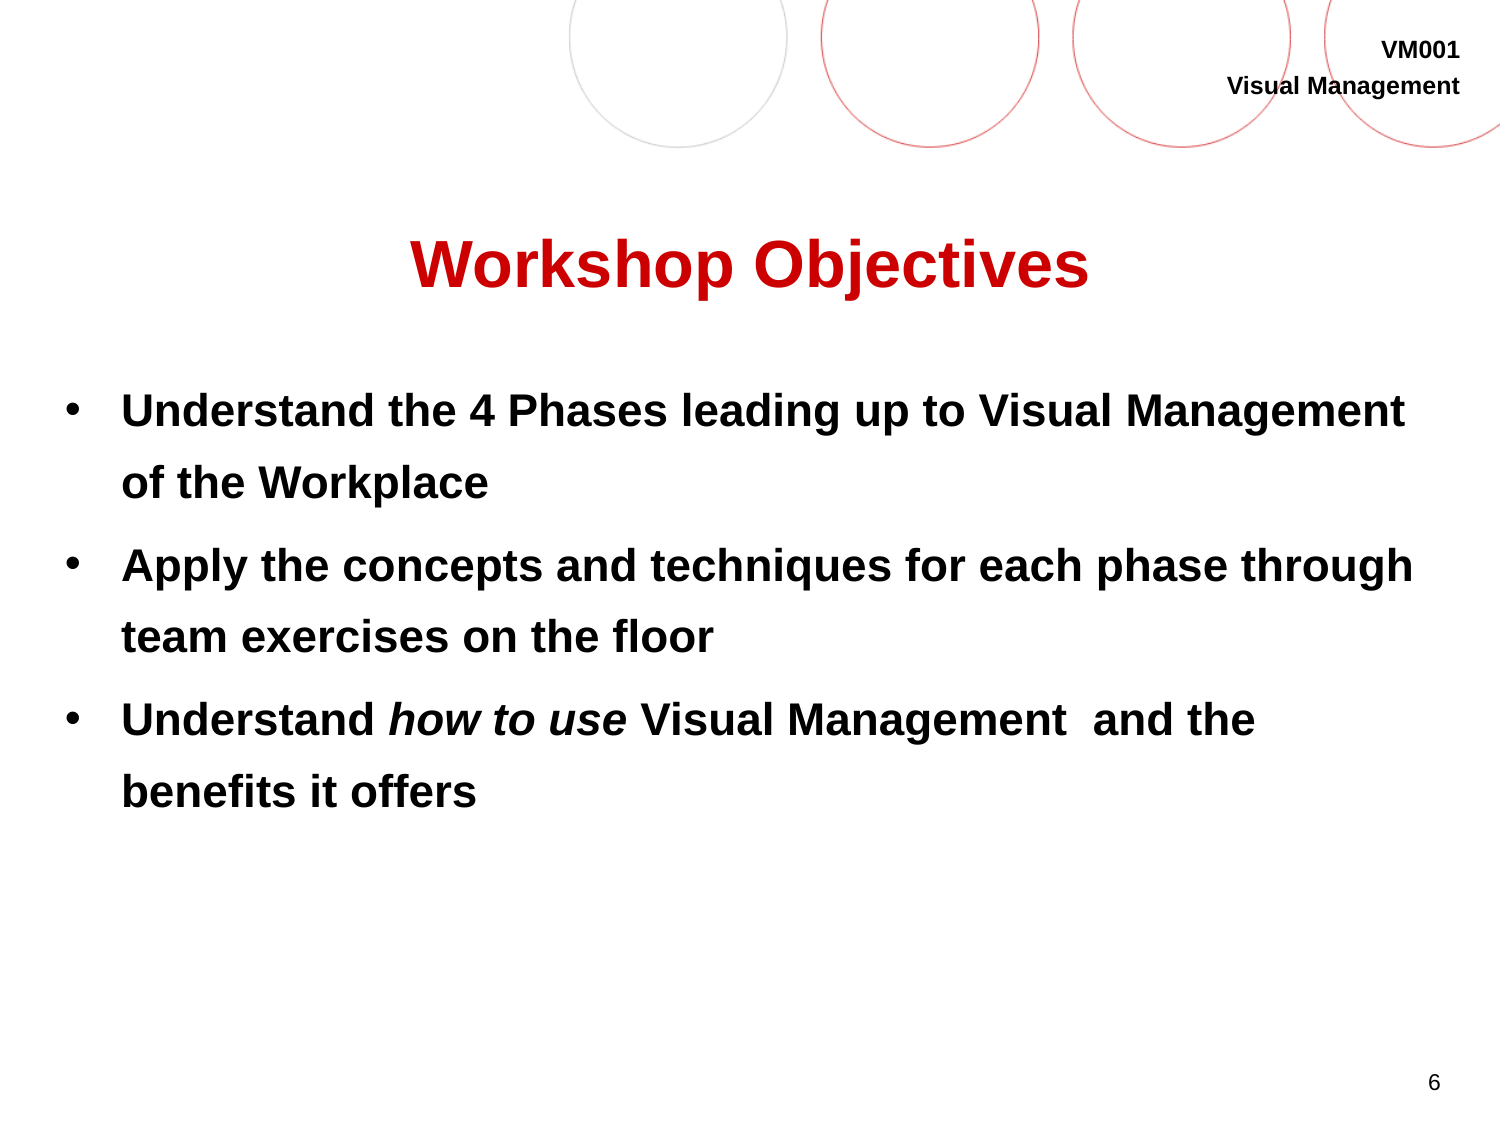

# Workshop Objectives
Understand the 4 Phases leading up to Visual Management of the Workplace
Apply the concepts and techniques for each phase through team exercises on the floor
Understand how to use Visual Management  and the benefits it offers